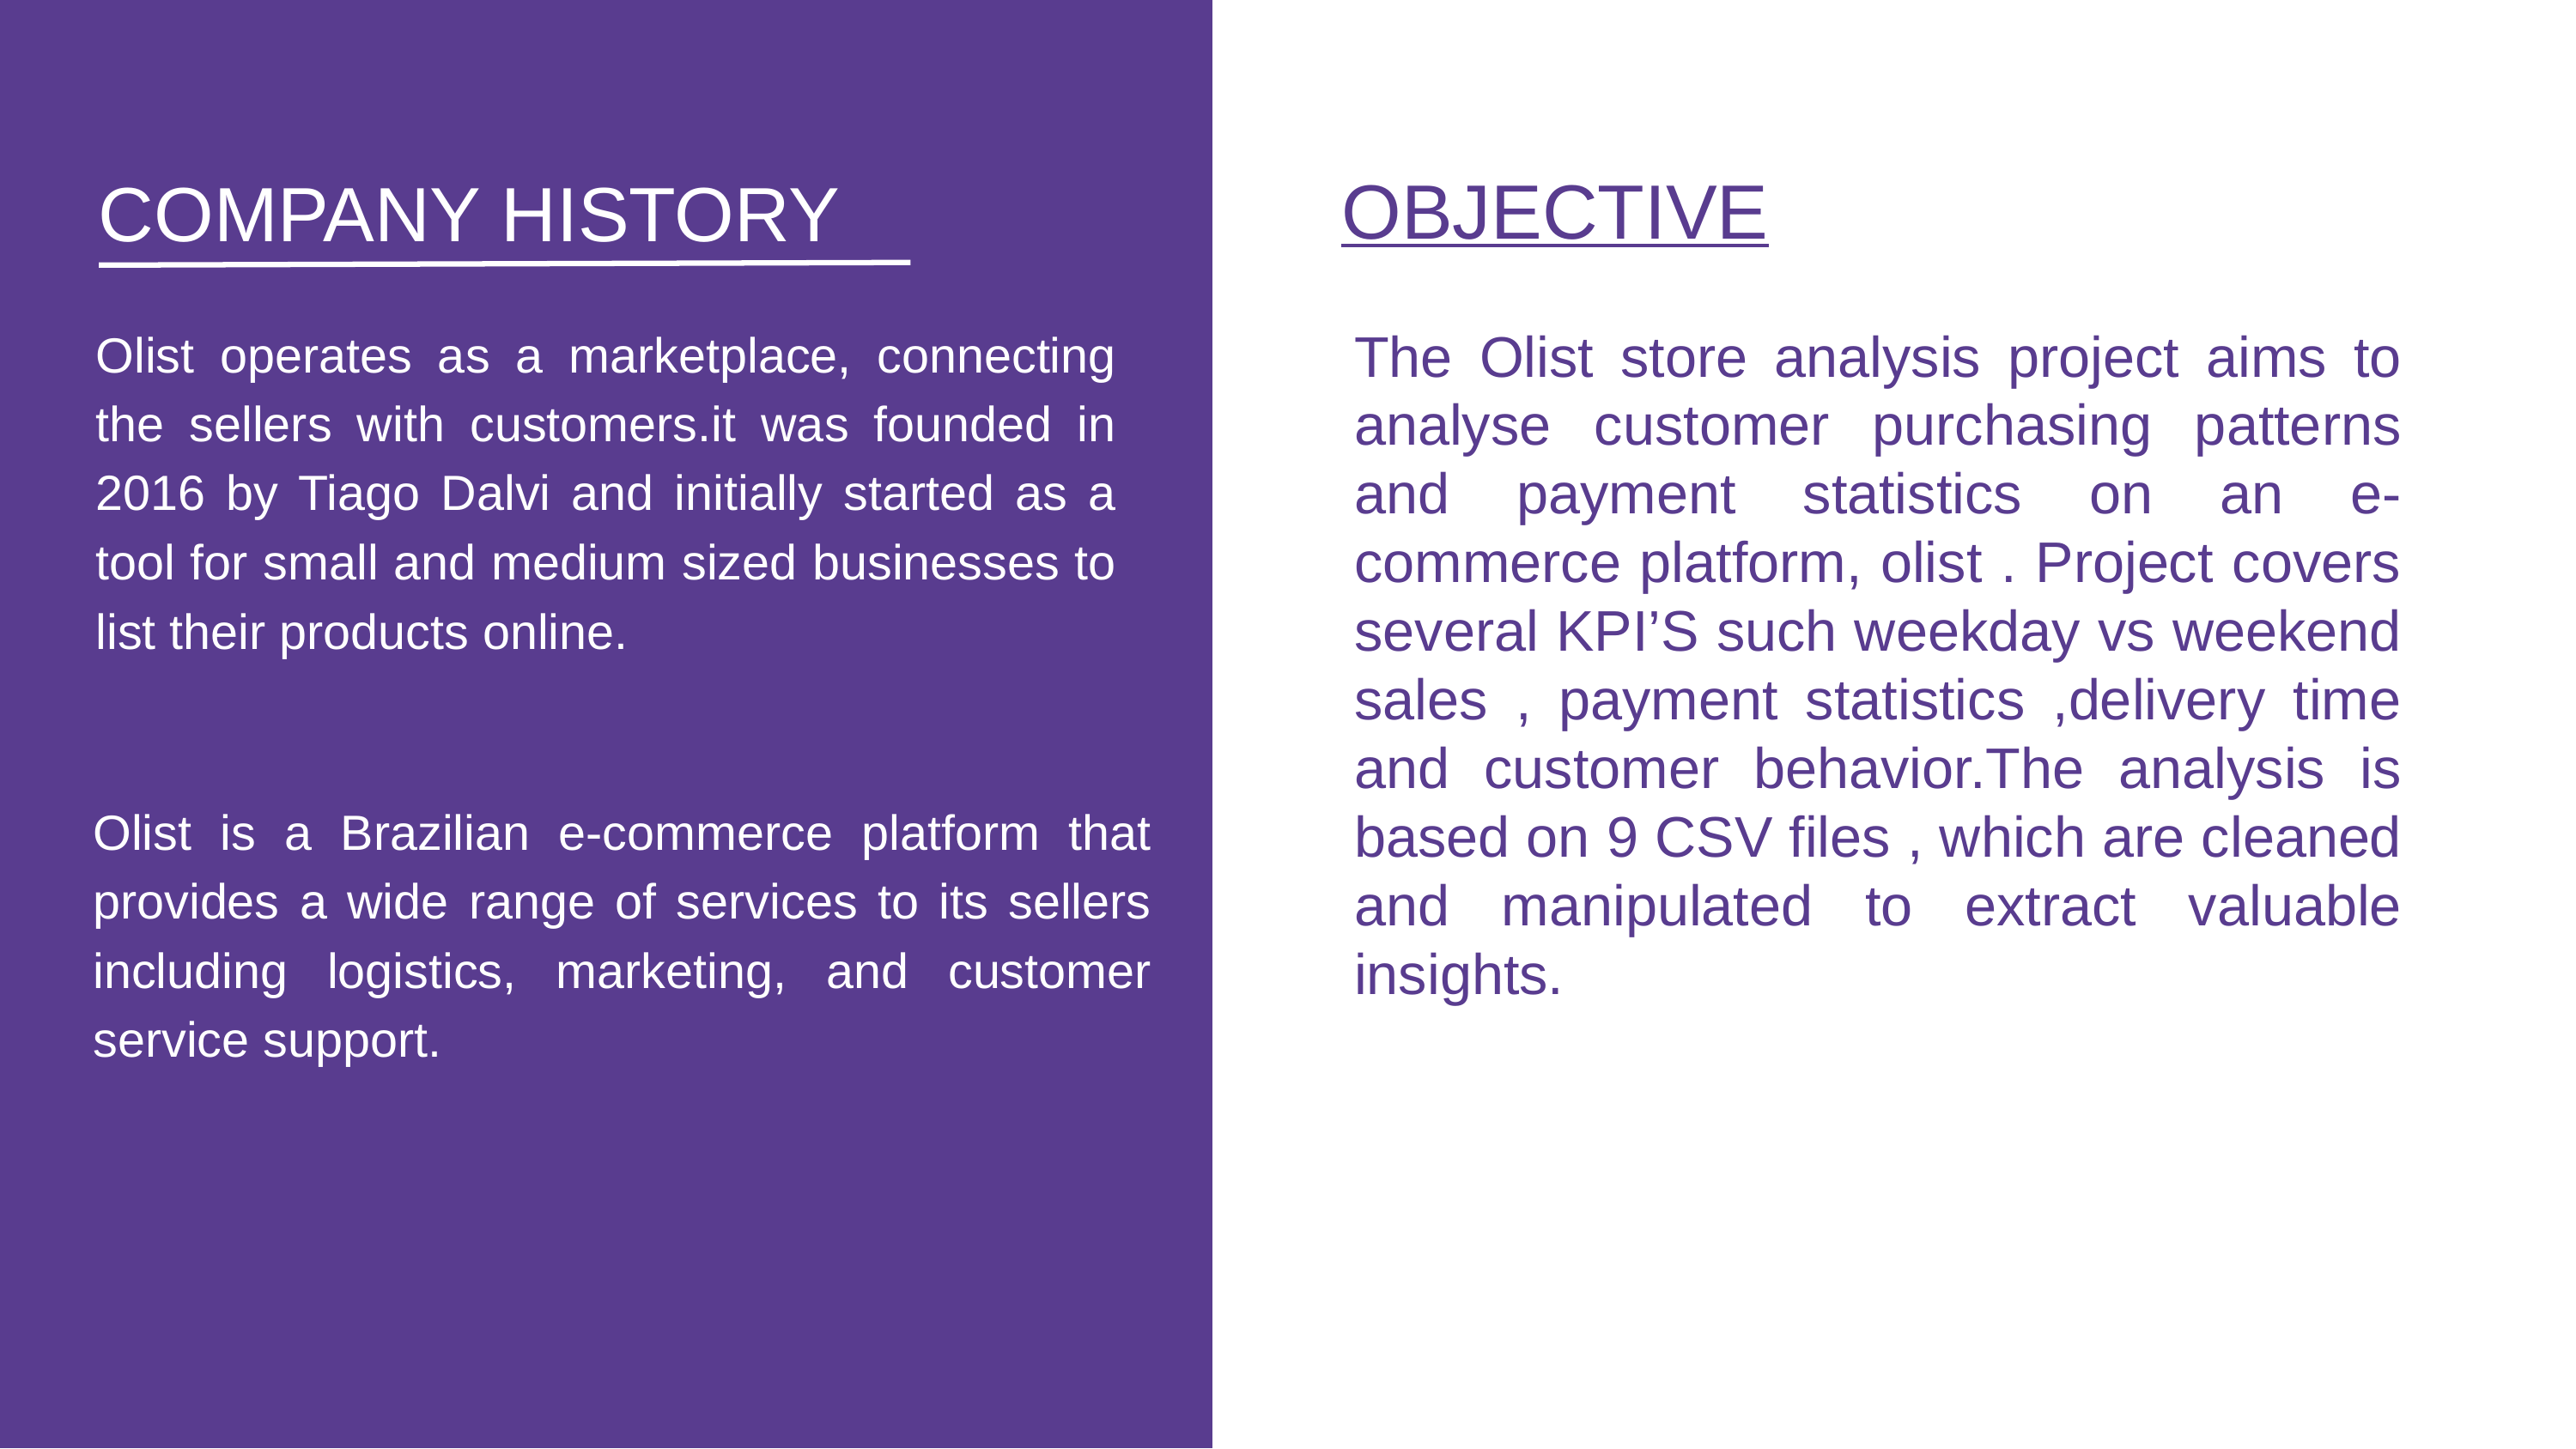

OBJECTIVE
COMPANY HISTORY

Olist operates as a marketplace, connecting the sellers with customers.it was founded in 2016 by Tiago Dalvi and initially started as a tool for small and medium sized businesses to list their products online.
The Olist store analysis project aims to analyse customer purchasing patterns and payment statistics on an e-commerce platform, olist . Project covers several KPI’S such weekday vs weekend sales , payment statistics ,delivery time and customer behavior.The analysis is based on 9 CSV files , which are cleaned and manipulated to extract valuable insights.

Olist is a Brazilian e-commerce platform that provides a wide range of services to its sellers including logistics, marketing, and customer service support.